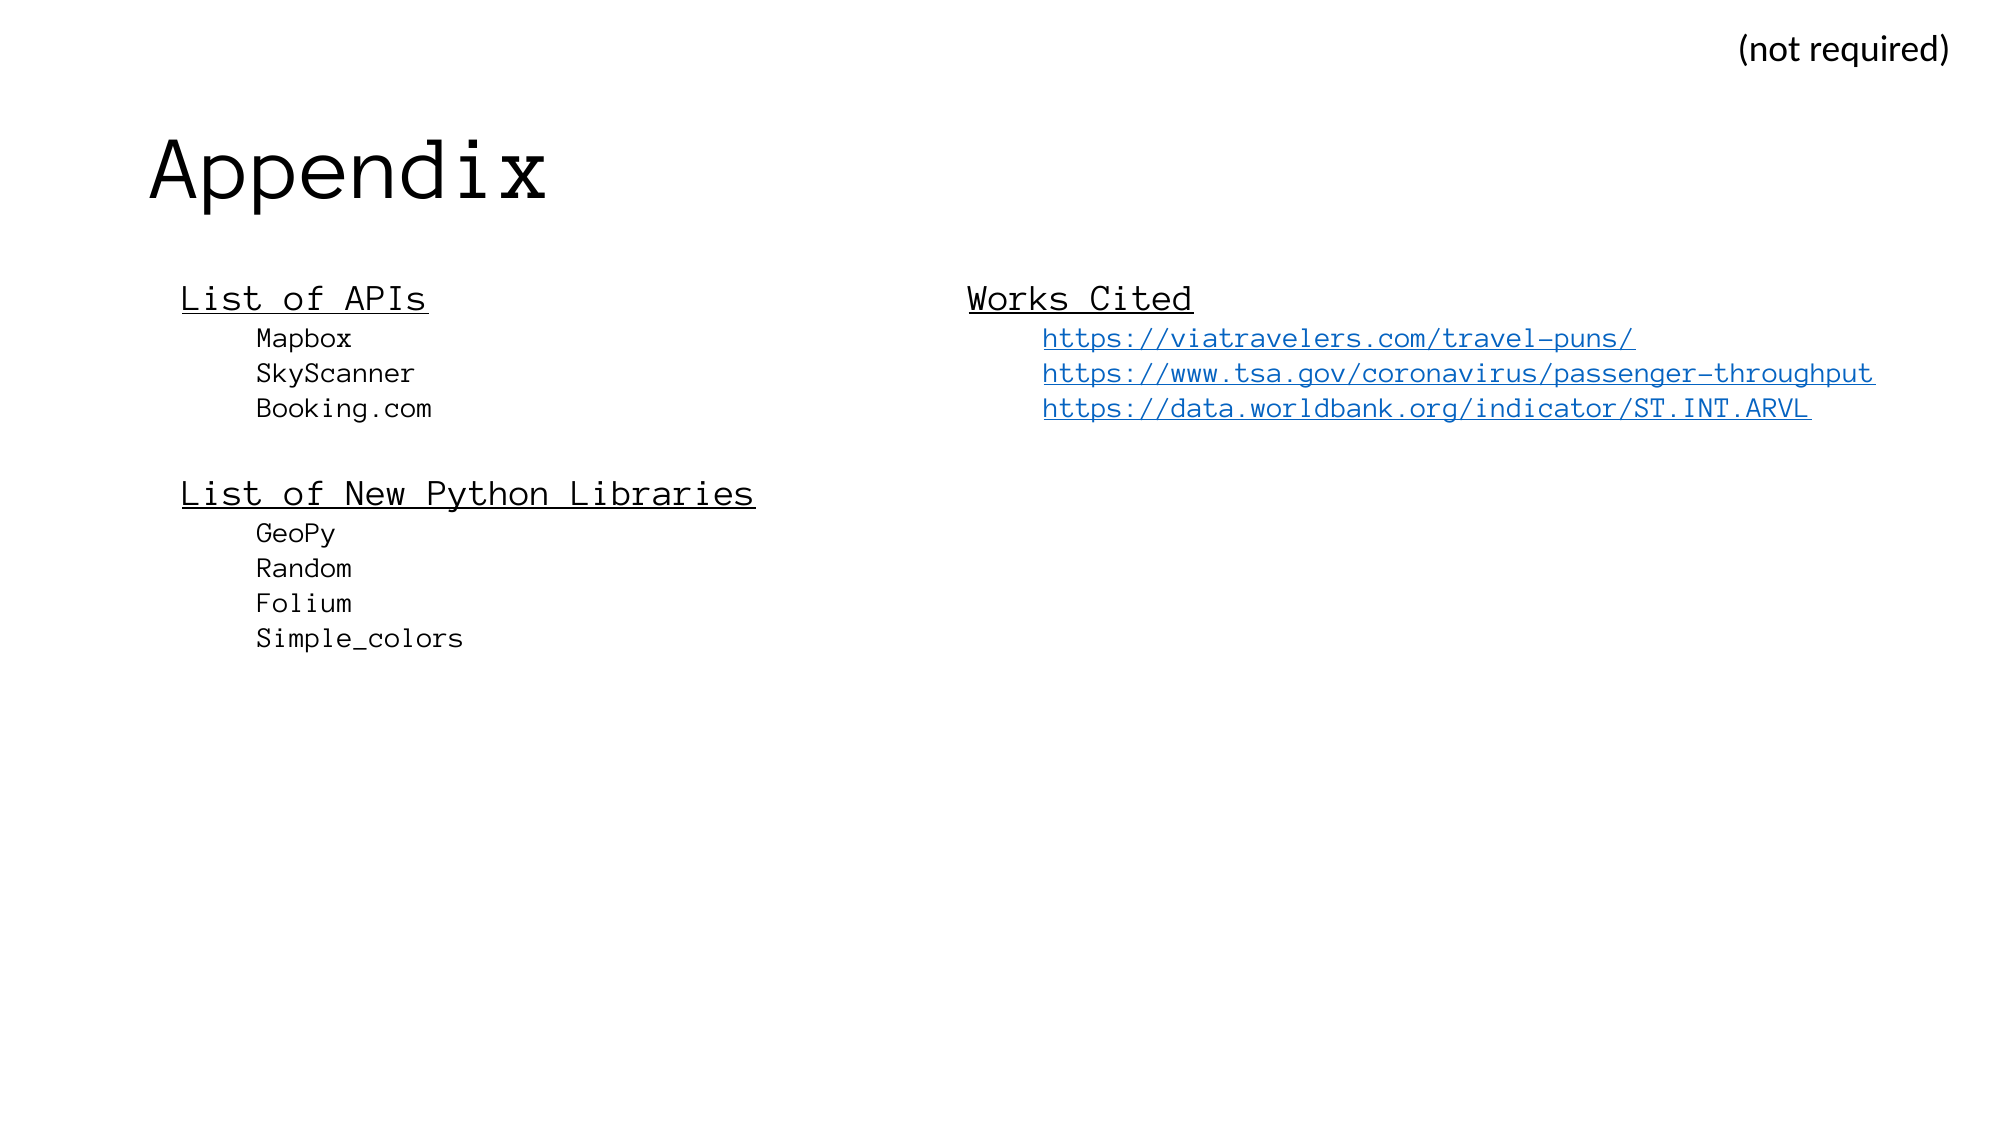

(not required)
# Appendix
List of APIs
Mapbox
SkyScanner
Booking.com

List of New Python Libraries
GeoPy
Random
Folium
Simple_colors

Works Cited
https://viatravelers.com/travel-puns/
https://www.tsa.gov/coronavirus/passenger-throughput
https://data.worldbank.org/indicator/ST.INT.ARVL